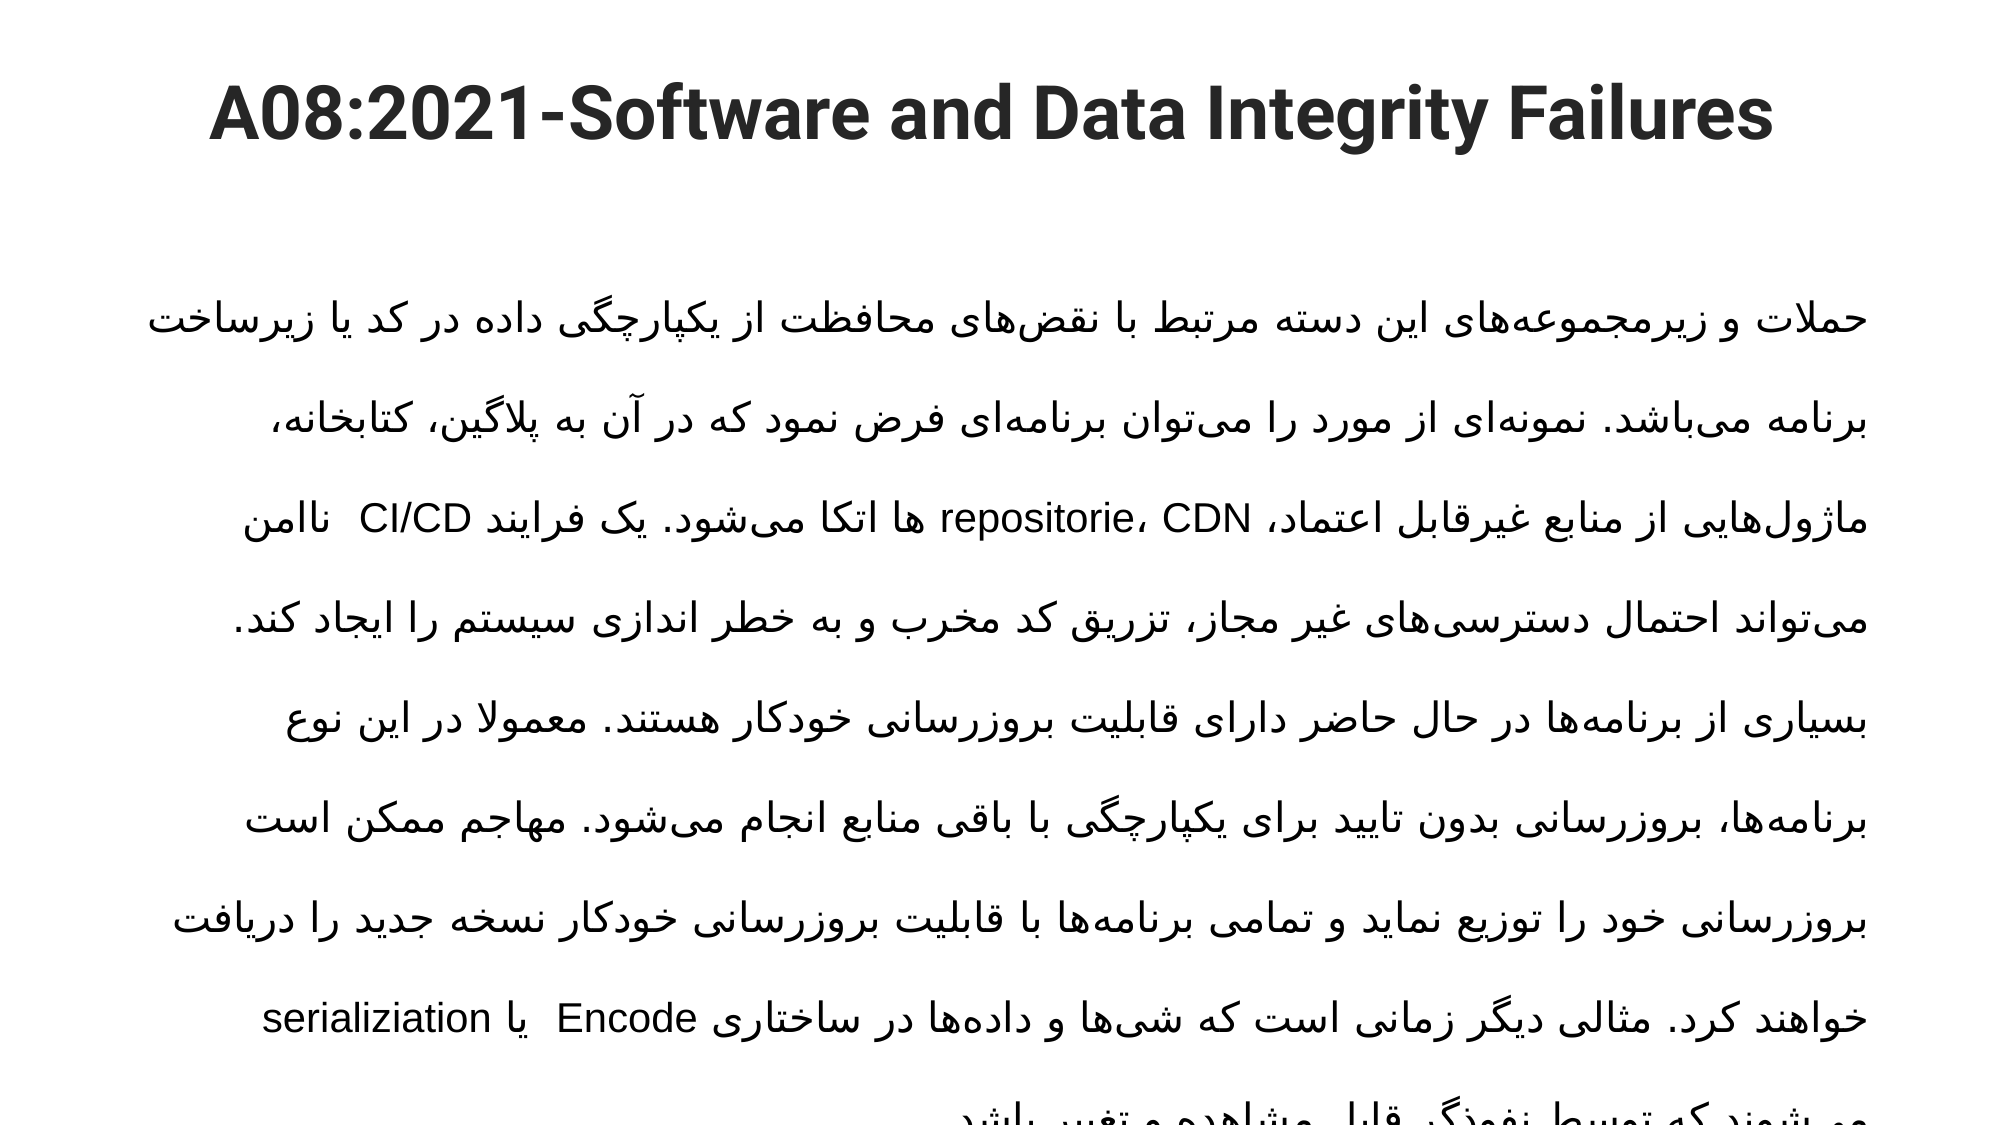

A08:2021-Software and Data Integrity Failures
حملات و زیر‌مجموعه‌های این دسته مرتبط با نقض‌های محافظت از یکپارچگی داده‌ در کد یا زیرساخت برنامه می‌باشد. نمونه‌ای از مورد را می‌توان برنامه‌ای فرض نمود که در آن به پلاگین، کتابخانه، ماژول‌هایی از منابع غیرقابل اعتماد، repositorie، CDN ها اتکا می‌شود. یک فرایند CI/CD  ناامن می‌تواند احتمال دسترسی‌های غیر مجاز، تزریق کد مخرب و به خطر اندازی سیستم را ایجاد کند.
بسیاری از برنامه‌ها در حال حاضر دارای قابلیت بروزرسانی خودکار هستند. معمولا در این نوع برنامه‌ها، بروزرسانی بدون تایید برای یکپارچگی با باقی منابع انجام می‌شود. مهاجم ممکن است بروزرسانی خود را توزیع نماید و تمامی برنامه‌ها با قابلیت بروزرسانی خودکار نسخه جدید را دریافت خواهند کرد. مثالی دیگر زمانی است که شی‌ها و داده‌ها در ساختاری Encode  یا serializiation  می‌شوند که توسط نفوذگر قابل مشاهده و تغییر باشد.